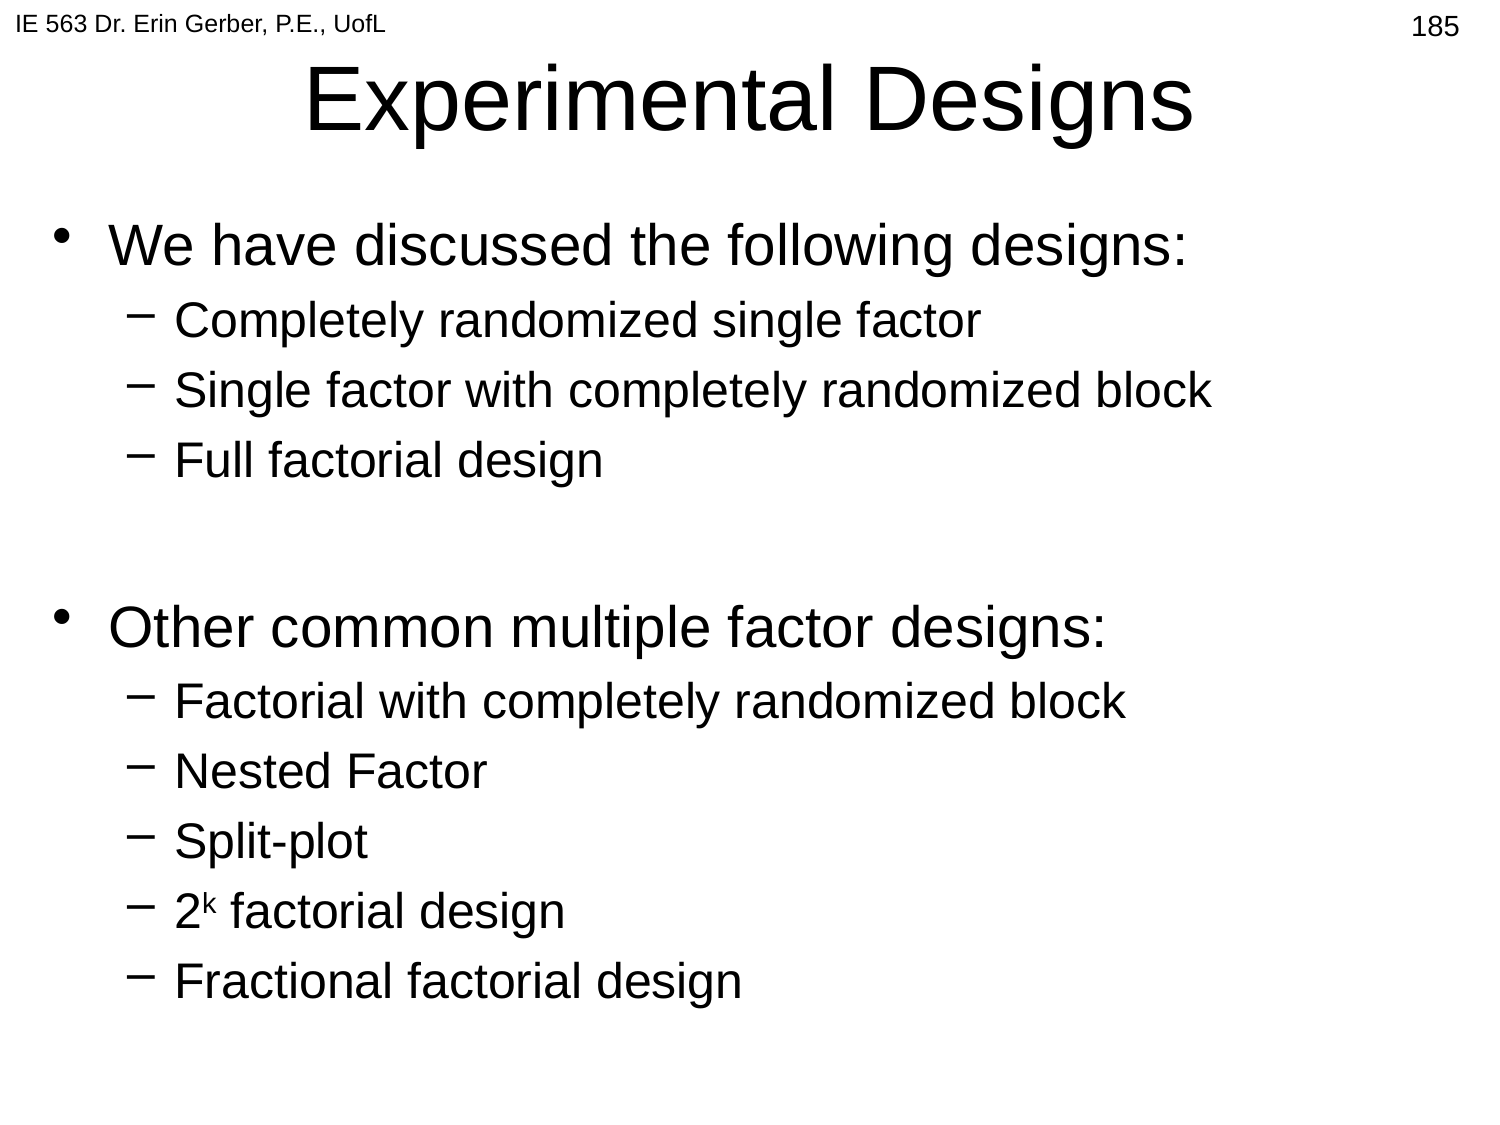

IE 563 Dr. Erin Gerber, P.E., UofL
# Experimental Designs
185
We have discussed the following designs:
Completely randomized single factor
Single factor with completely randomized block
Full factorial design

Other common multiple factor designs:
Factorial with completely randomized block
Nested Factor
Split-plot
2k factorial design
Fractional factorial design